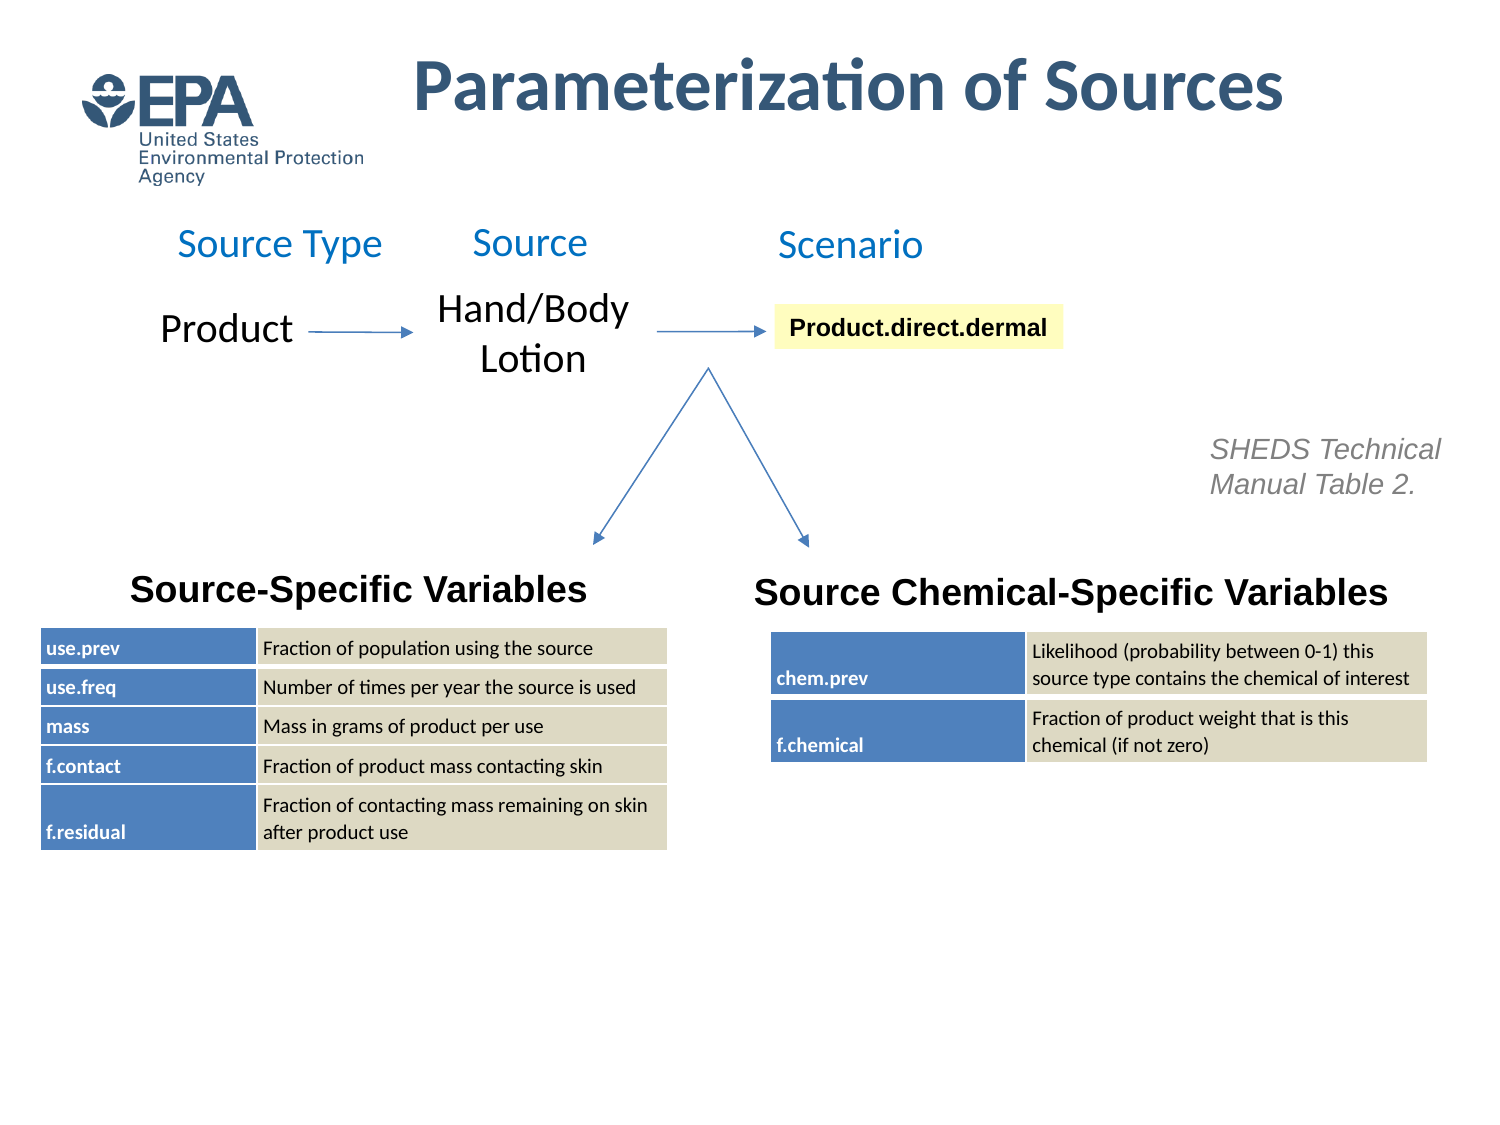

# Parameterization of Sources
Source
Source Type
Scenario
Hand/Body Lotion
Product
Product.direct.dermal

SHEDS Technical Manual Table 2.
Source-Specific Variables
Source Chemical-Specific Variables
| use.prev | Fraction of population using the source |
| --- | --- |
| use.freq | Number of times per year the source is used |
| mass | Mass in grams of product per use |
| f.contact | Fraction of product mass contacting skin |
| f.residual | Fraction of contacting mass remaining on skin after product use |
| chem.prev | Likelihood (probability between 0-1) this source type contains the chemical of interest |
| --- | --- |
| f.chemical | Fraction of product weight that is this chemical (if not zero) |